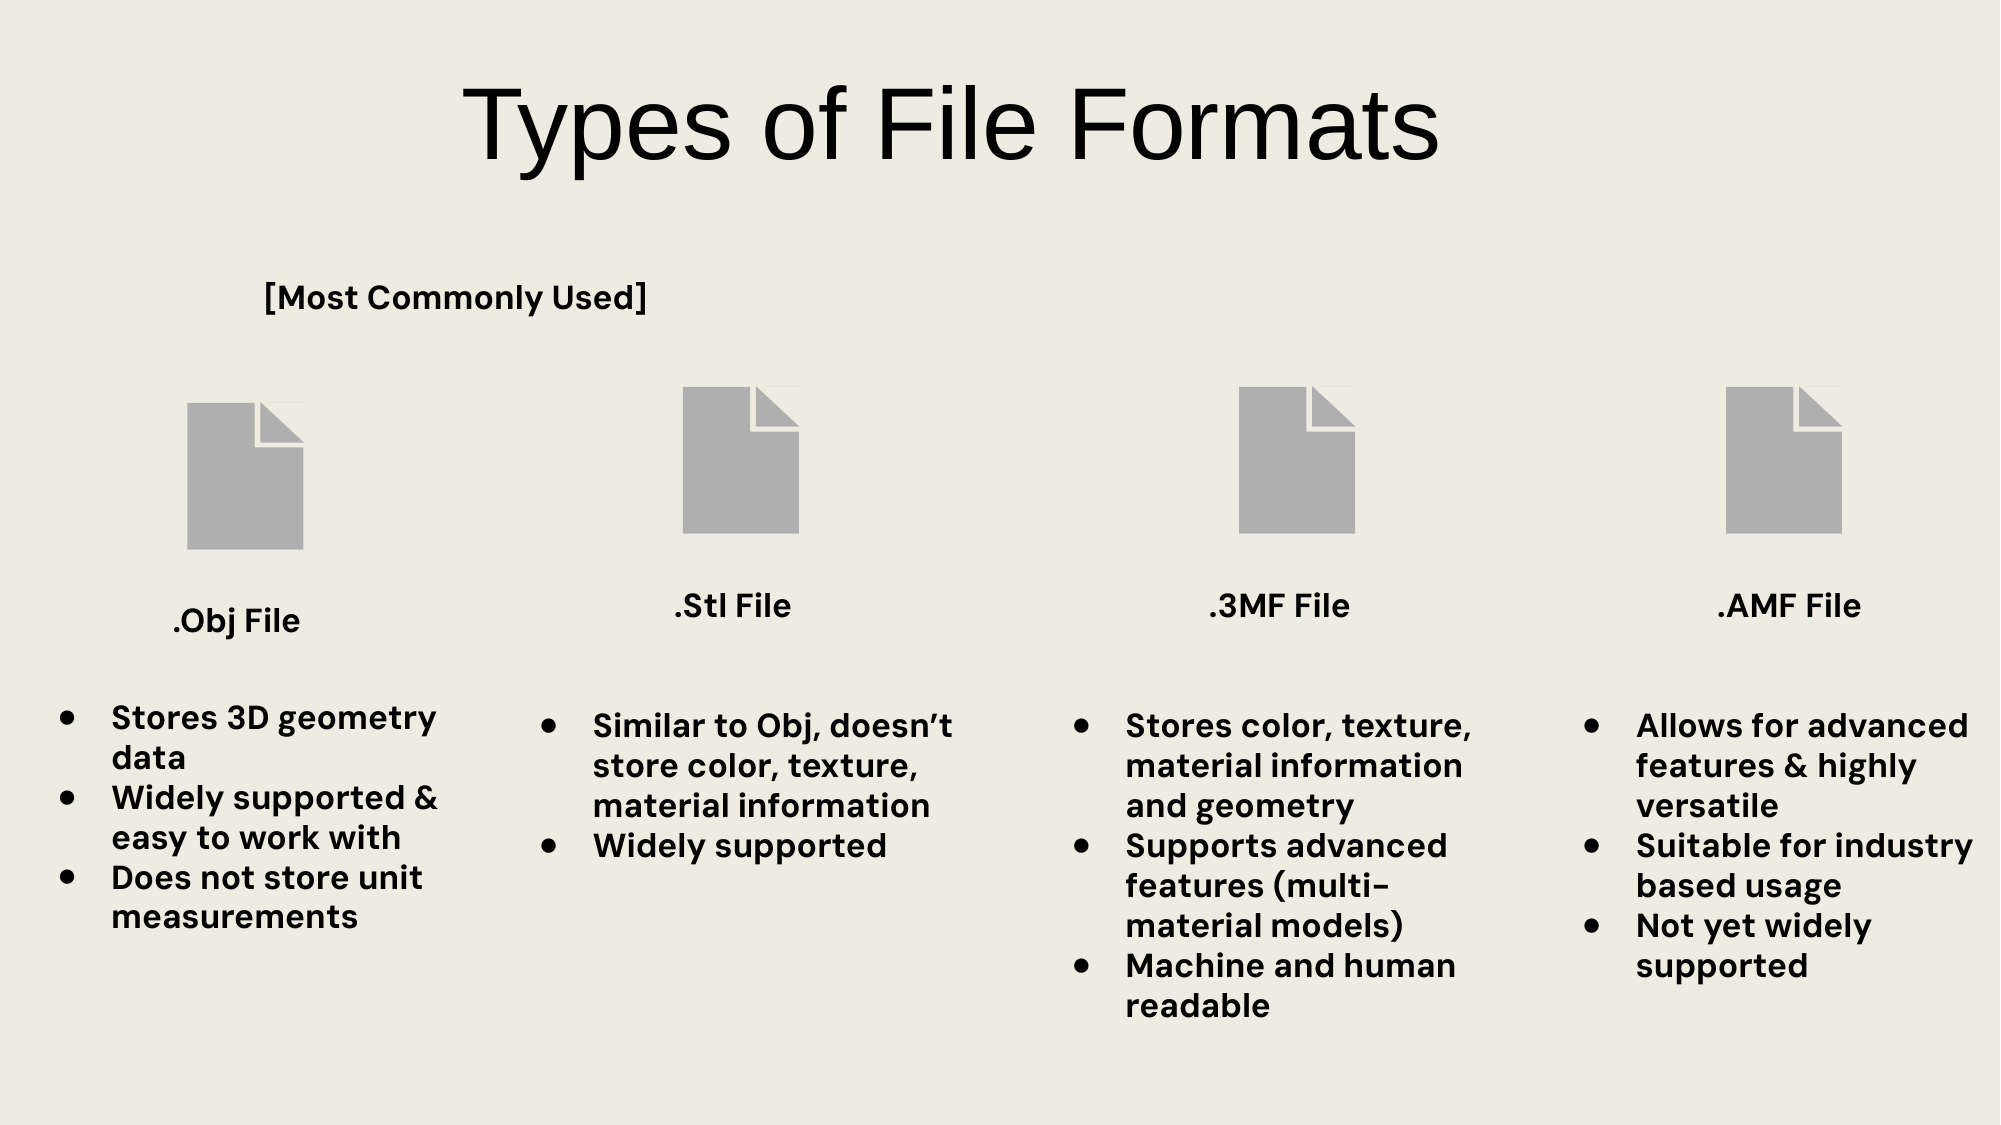

Types of File Formats
[Most Commonly Used]

.Stl File
.3MF File
.AMF File
.Obj File
Stores 3D geometry data
Widely supported & easy to work with
Does not store unit measurements
Similar to Obj, doesn’t store color, texture, material information
Widely supported

Stores color, texture, material information and geometry
Supports advanced features (multi-material models)
Machine and human readable

Allows for advanced features & highly versatile
Suitable for industry based usage
Not yet widely supported